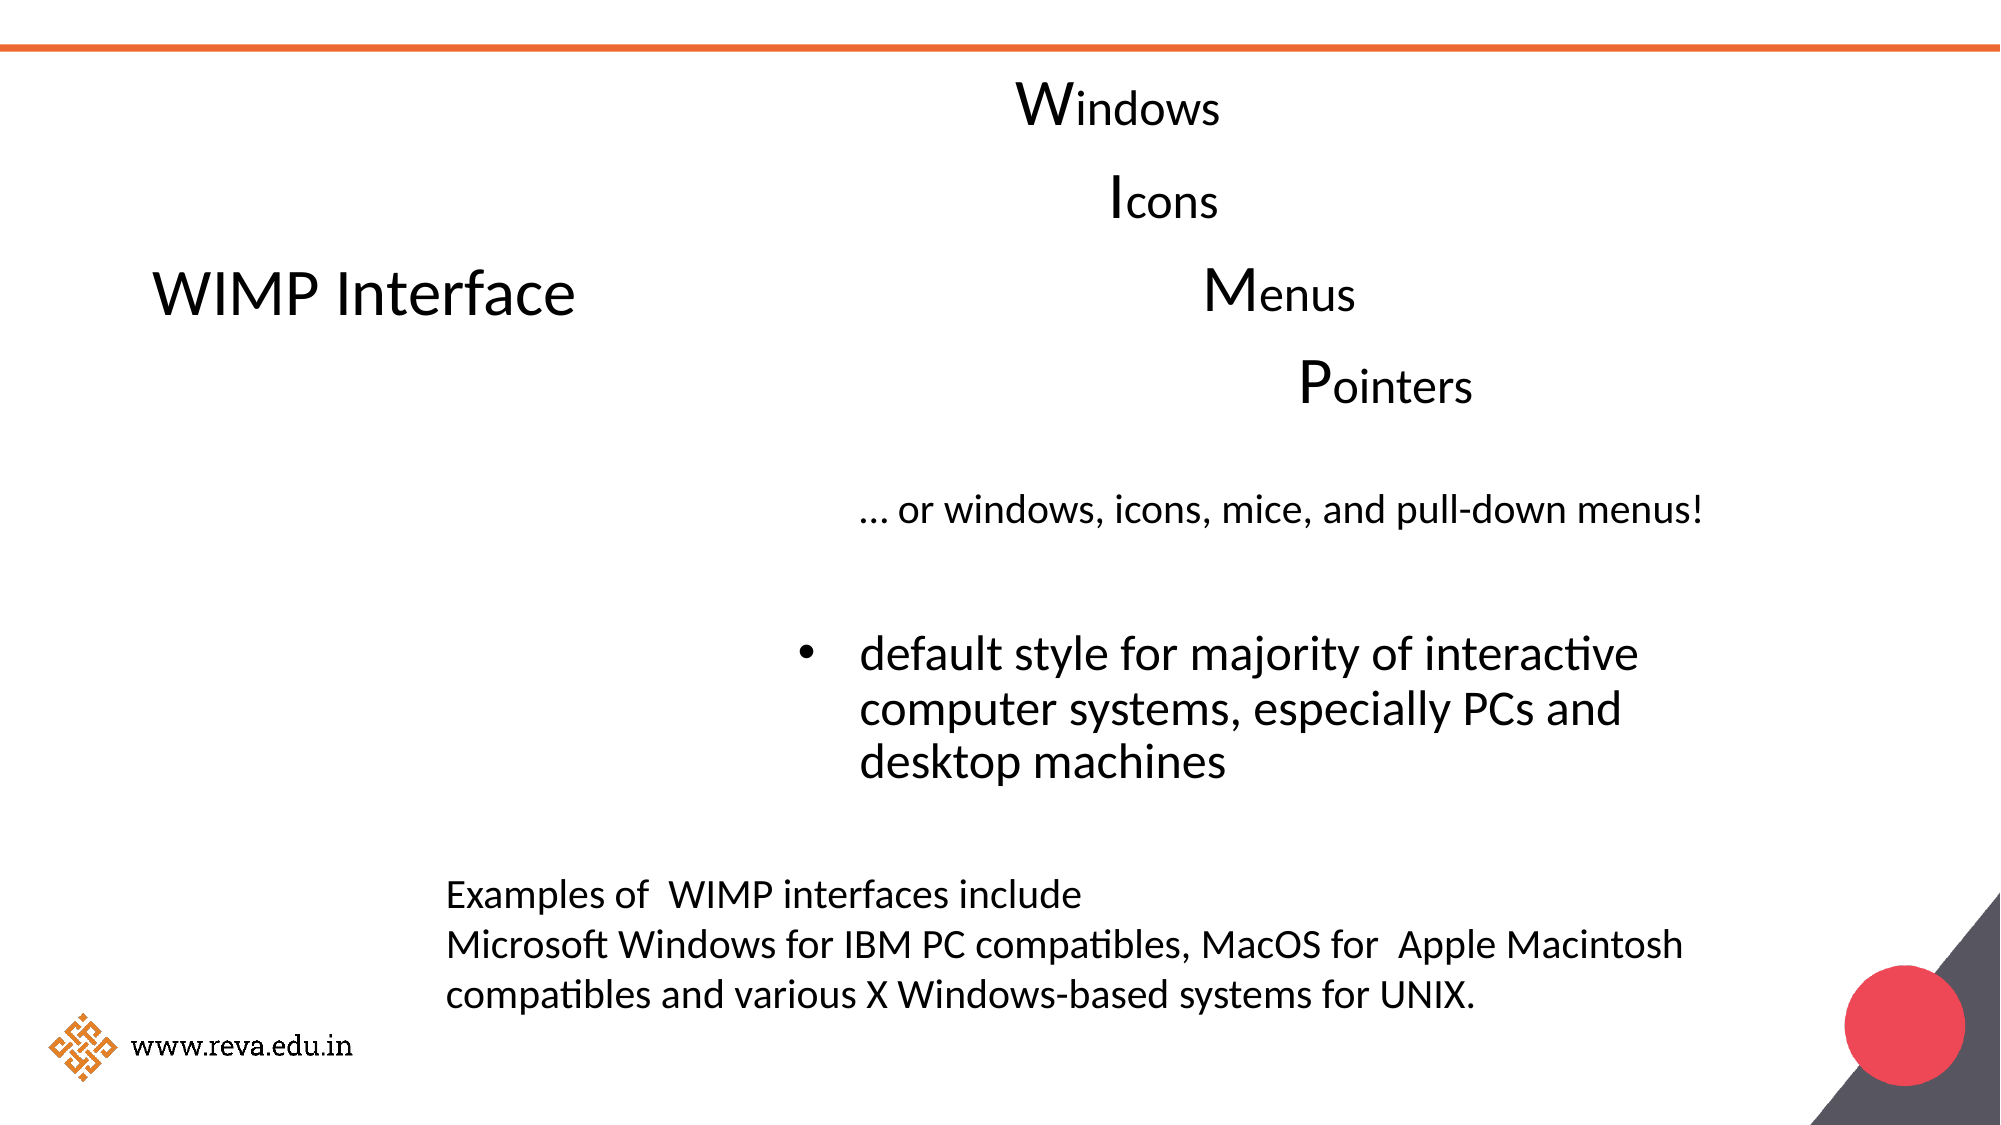

Windows
		Icons
			Menus
				Pointers

… or windows, icons, mice, and pull-down menus!

default style for majority of interactive computer systems, especially PCs and desktop machines
# WIMP Interface
Examples of  WIMP interfaces include
Microsoft Windows for IBM PC compatibles, MacOS for  Apple Macintosh compatibles and various X Windows-based systems for UNIX.